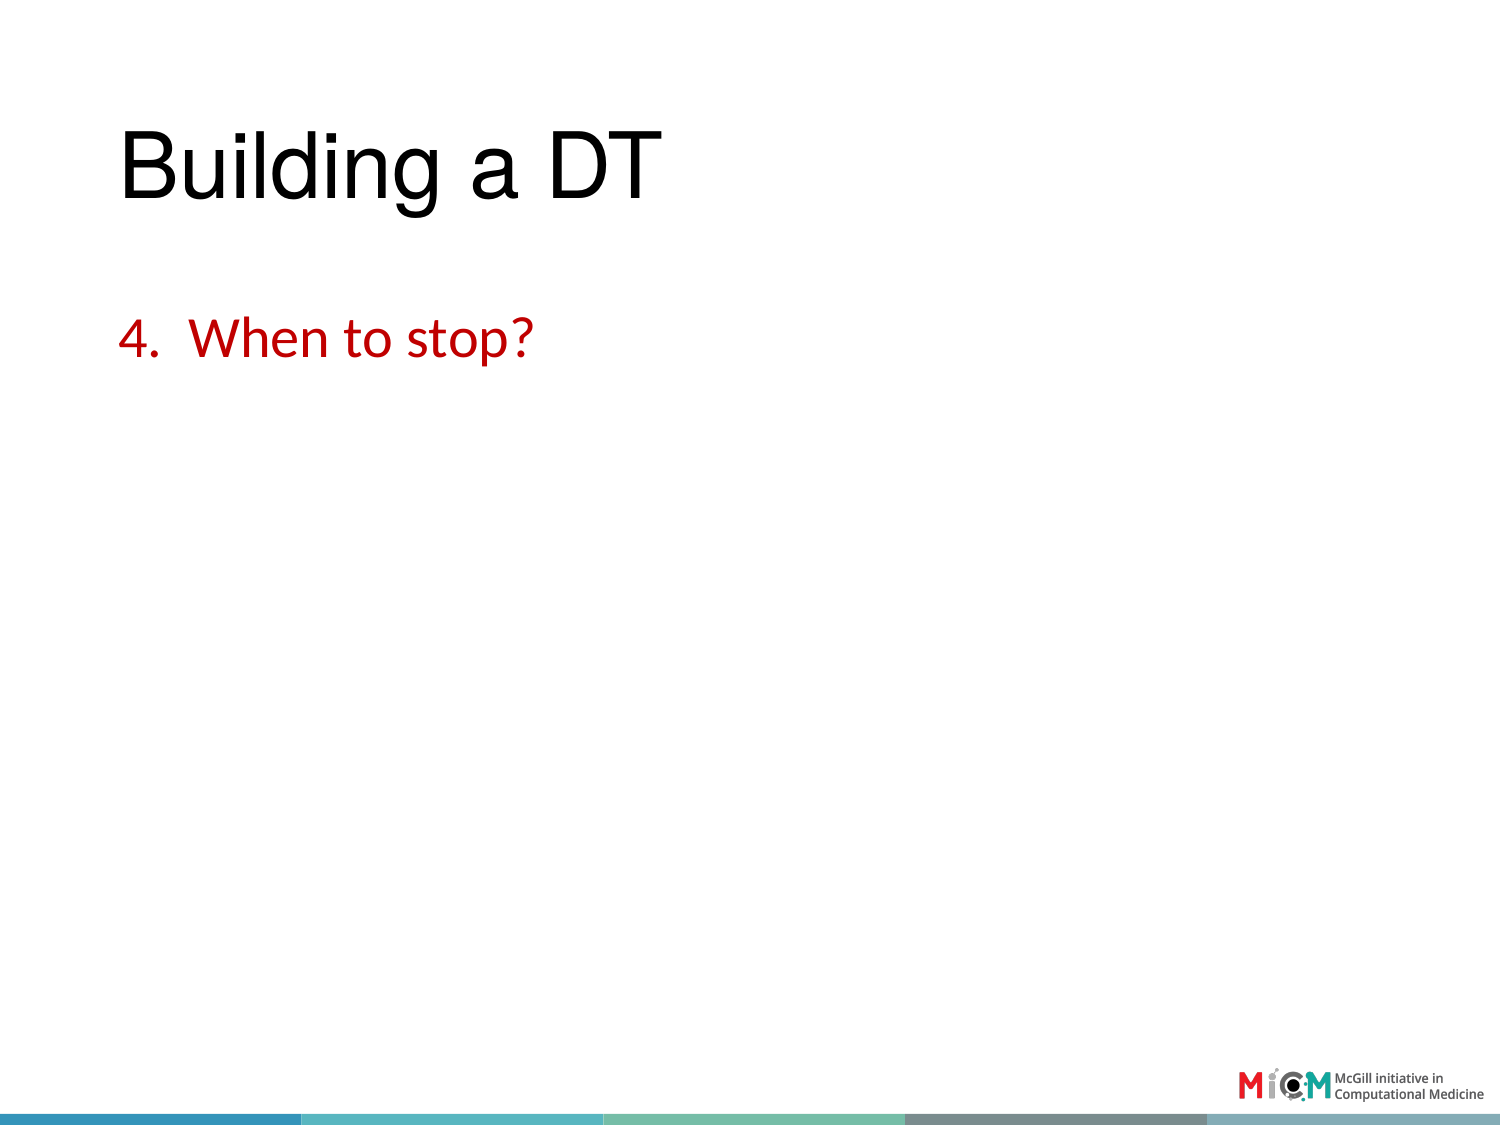

# Building a DT
4.  When to stop?